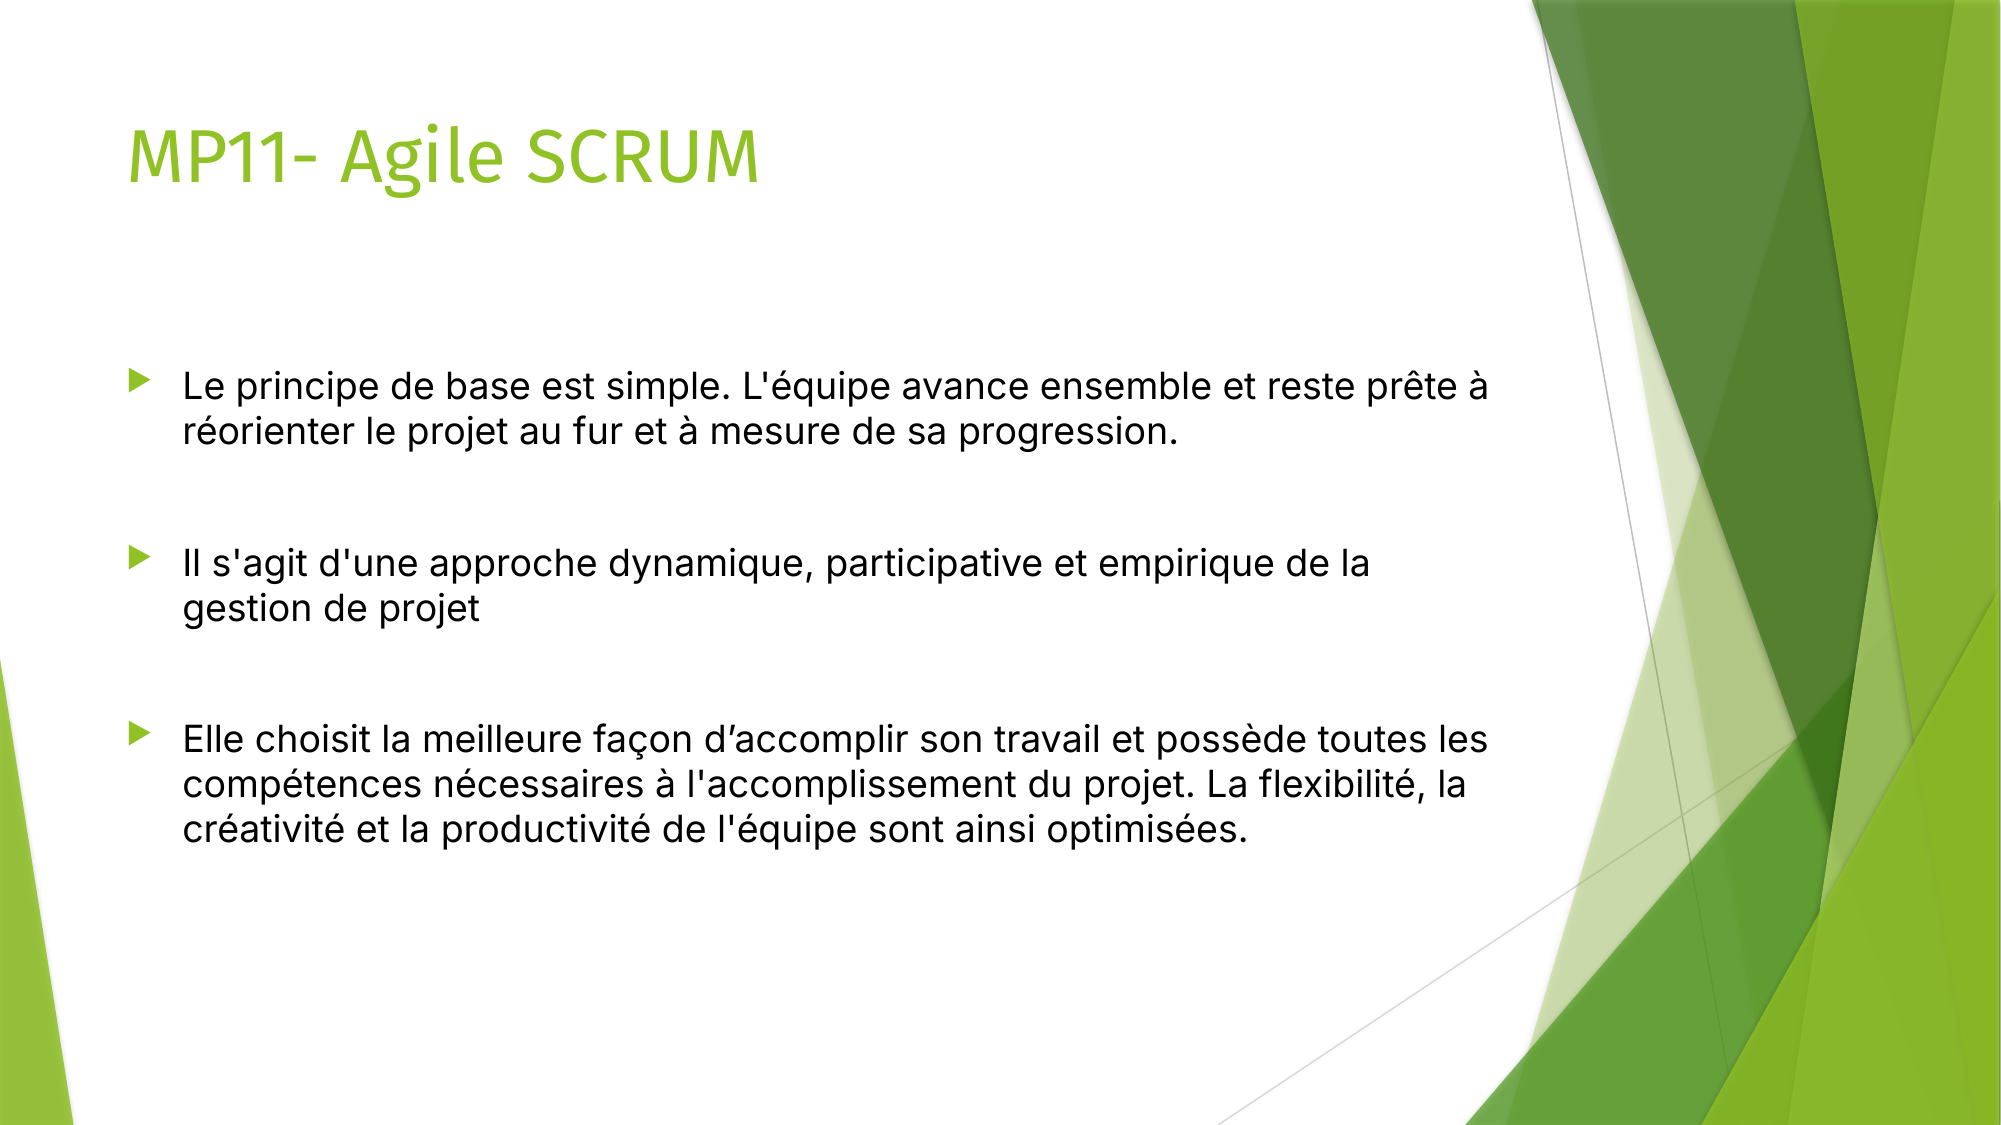

# MP11- Agile SCRUM
Le principe de base est simple. L'équipe avance ensemble et reste prête à réorienter le projet au fur et à mesure de sa progression.

Il s'agit d'une approche dynamique, participative et empirique de la gestion de projet

Elle choisit la meilleure façon d’accomplir son travail et possède toutes les compétences nécessaires à l'accomplissement du projet. La flexibilité, la créativité et la productivité de l'équipe sont ainsi optimisées.